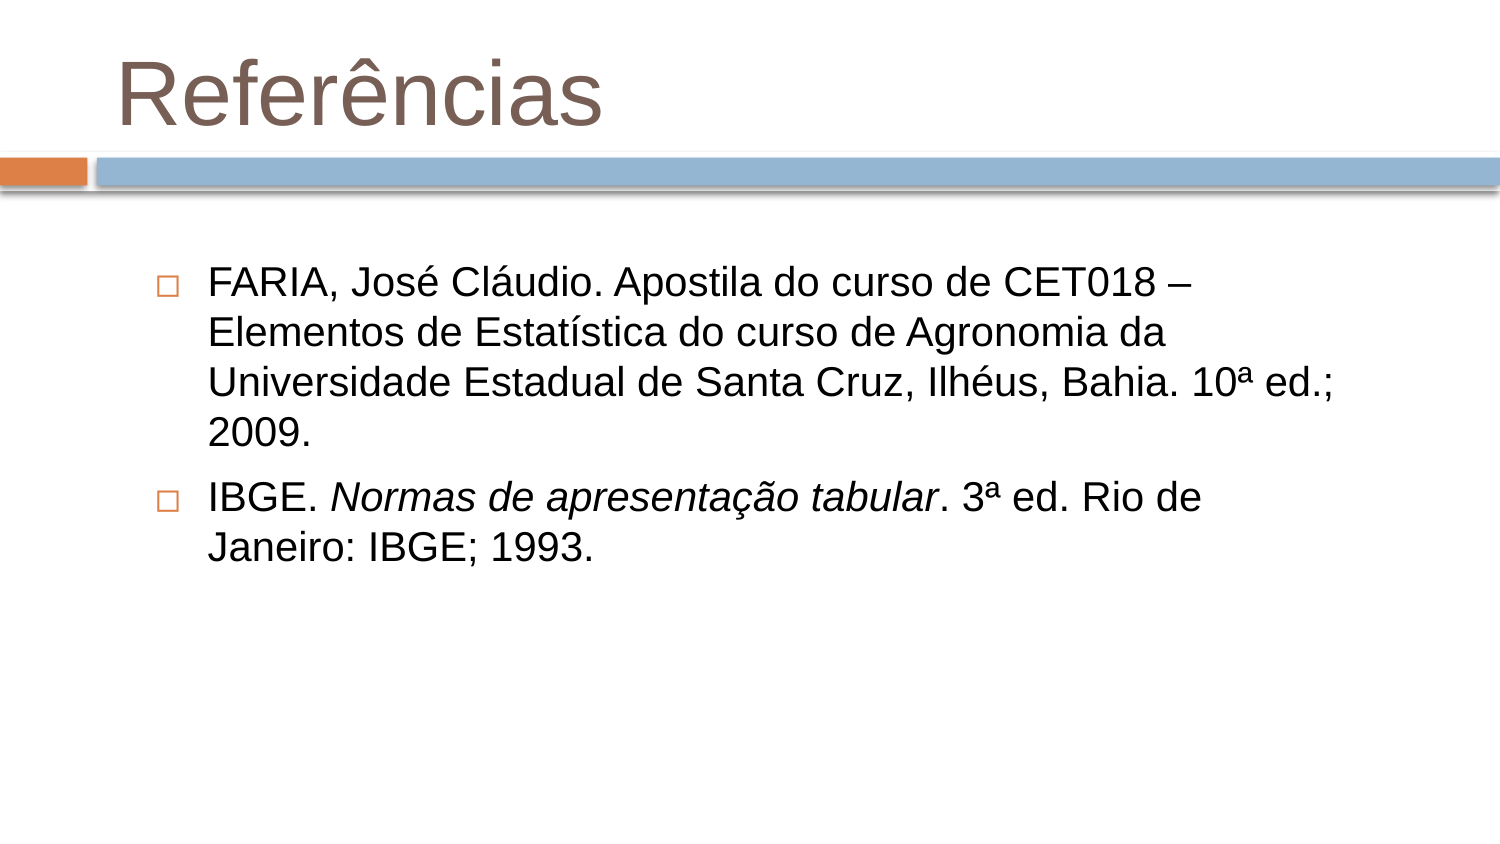

Referências
FARIA, José Cláudio. Apostila do curso de CET018 – Elementos de Estatística do curso de Agronomia da Universidade Estadual de Santa Cruz, Ilhéus, Bahia. 10ª ed.; 2009.
IBGE. Normas de apresentação tabular. 3ª ed. Rio de Janeiro: IBGE; 1993.